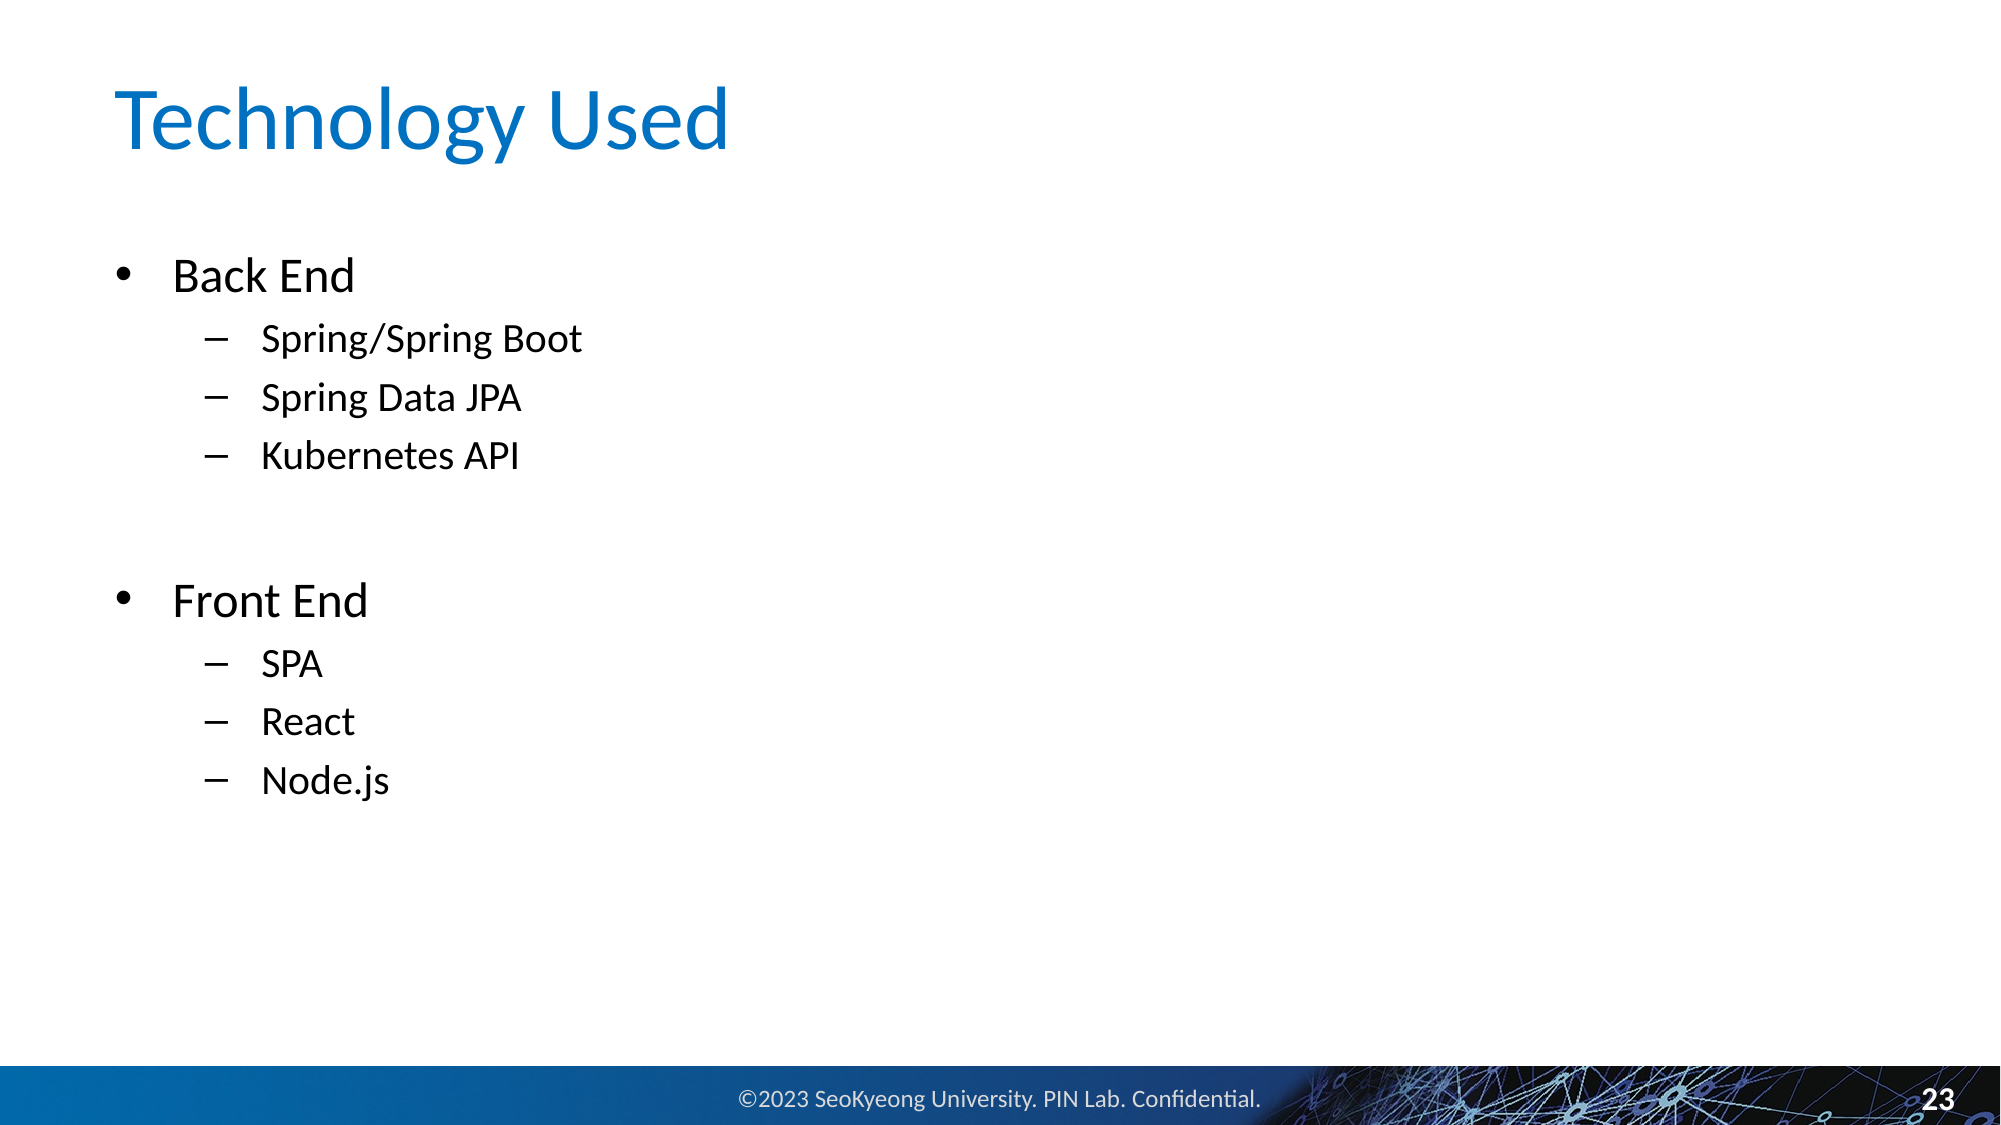

# Technology Used
Back End
Spring/Spring Boot
Spring Data JPA
Kubernetes API

Front End
SPA
React
Node.js
23